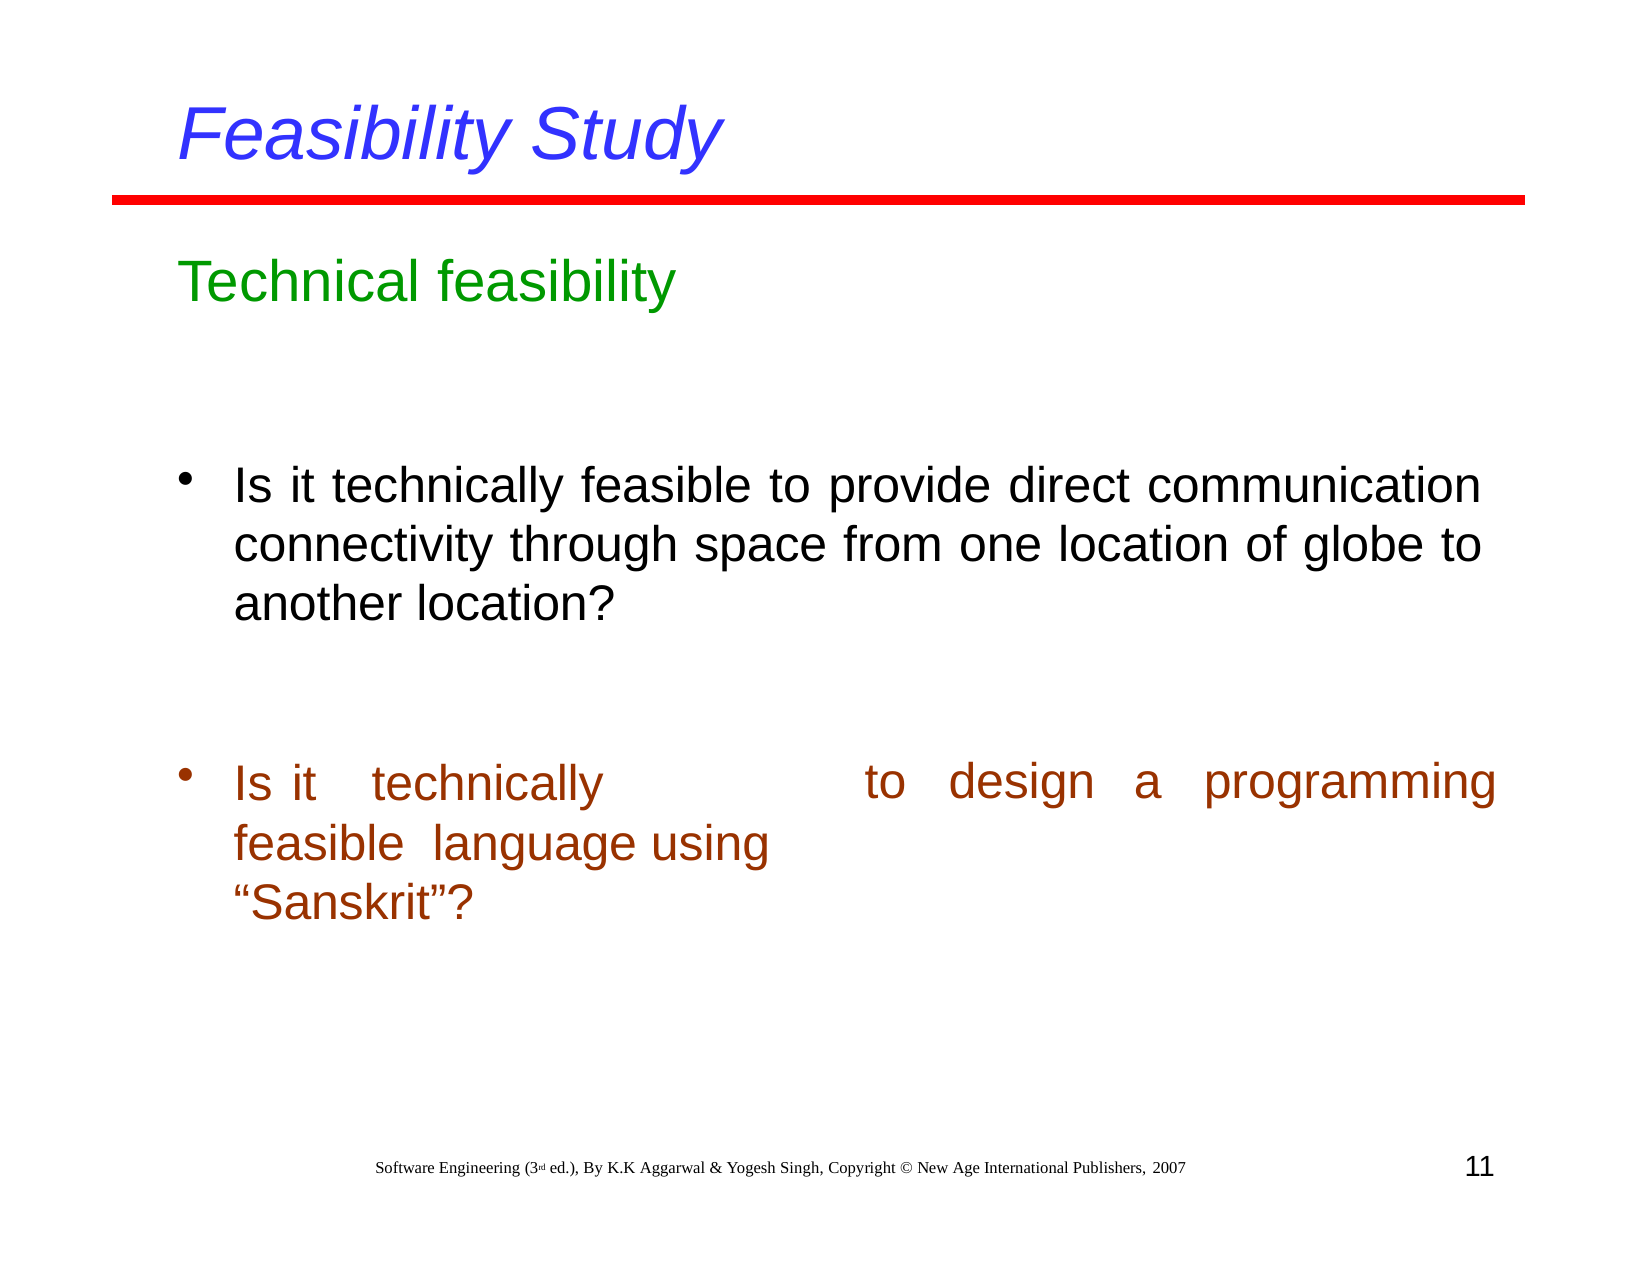

# Feasibility Study

Technical feasibility

Is it technically feasible to provide direct communication  connectivity through space from one location of globe to  another location?
to	design
a	programming
Is	it	technically	feasible  language using “Sanskrit”?
11
Software Engineering (3rd  ed.), By K.K Aggarwal & Yogesh Singh, Copyright © New Age International Publishers, 2007